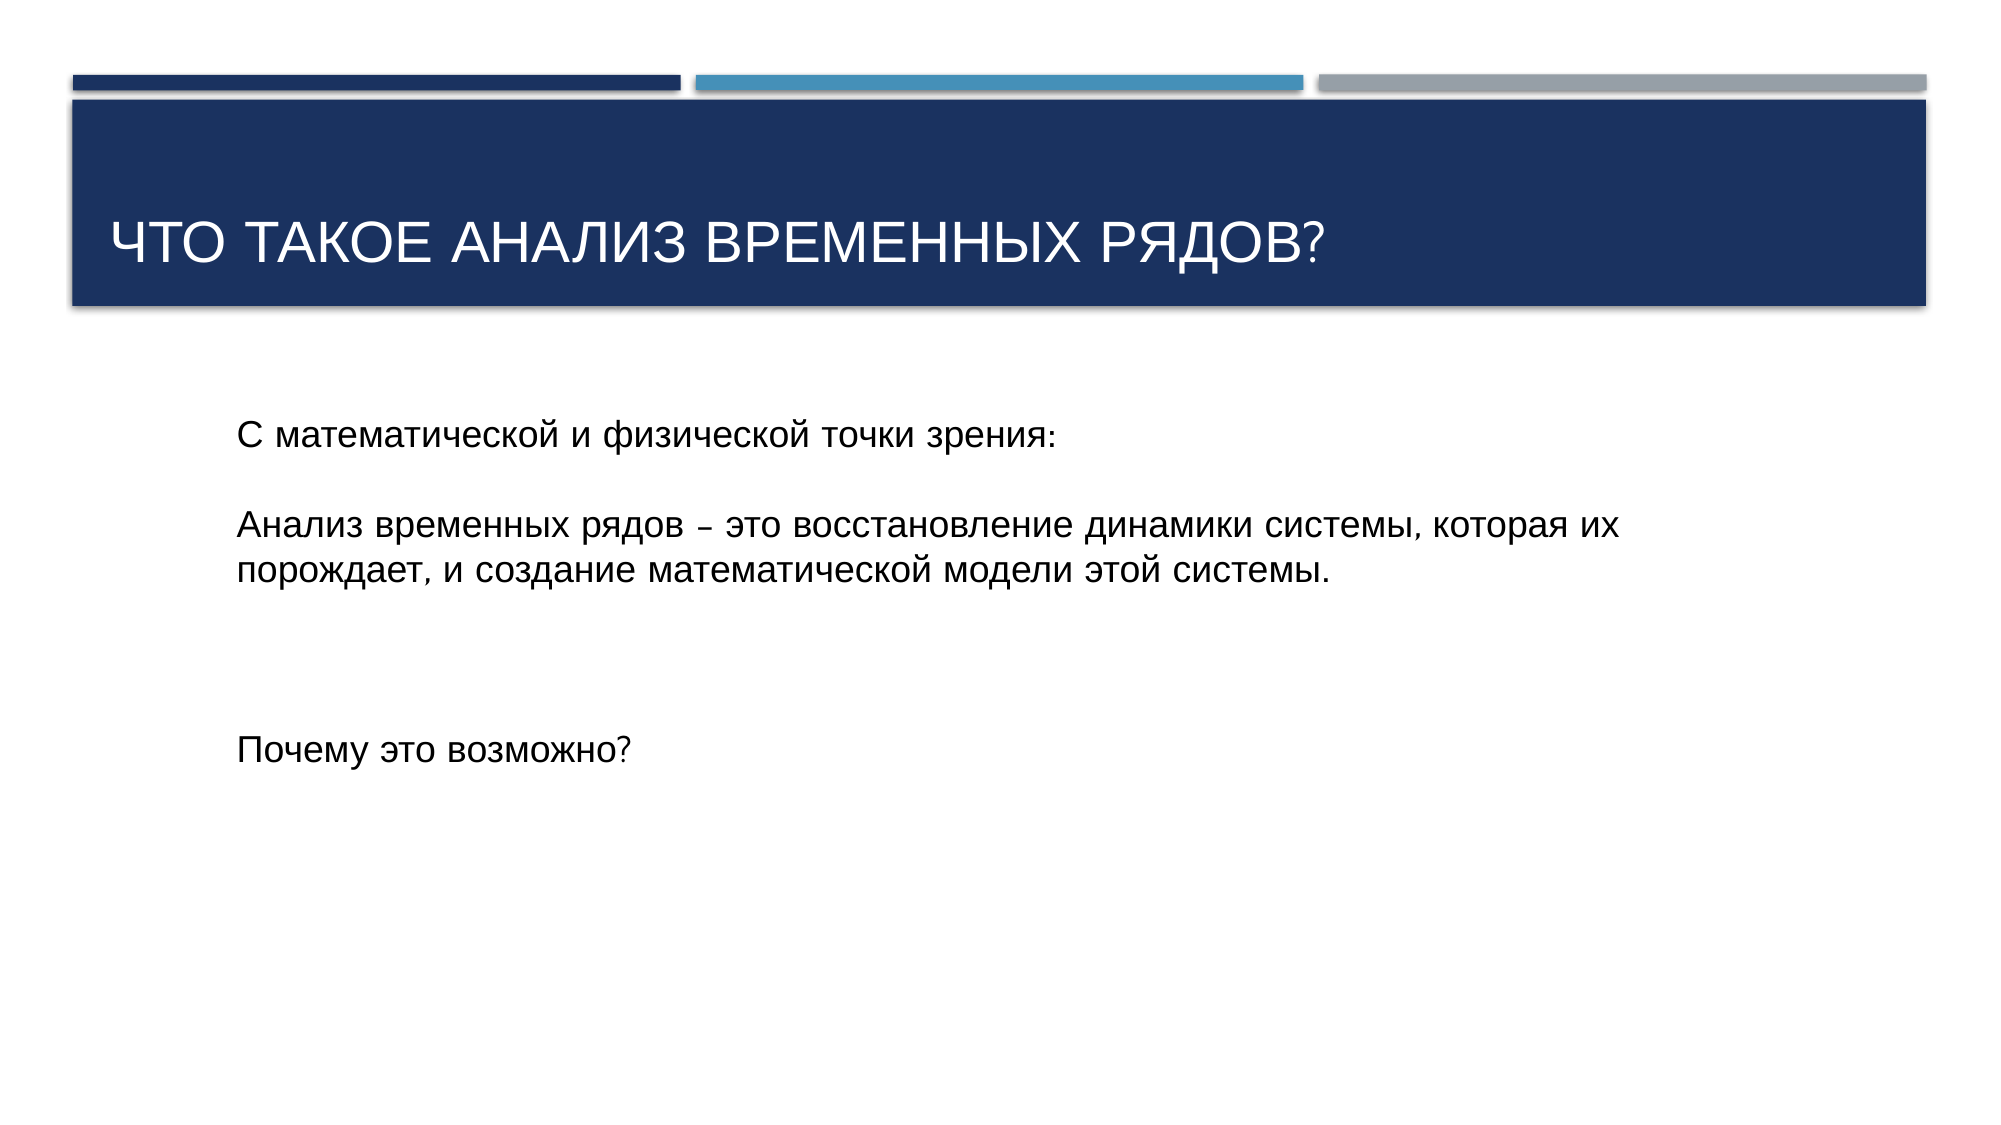

# Что такое анализ временных рядов?
С математической и физической точки зрения:

Анализ временных рядов – это восстановление динамики системы, которая их порождает, и создание математической модели этой системы.

Почему это возможно?